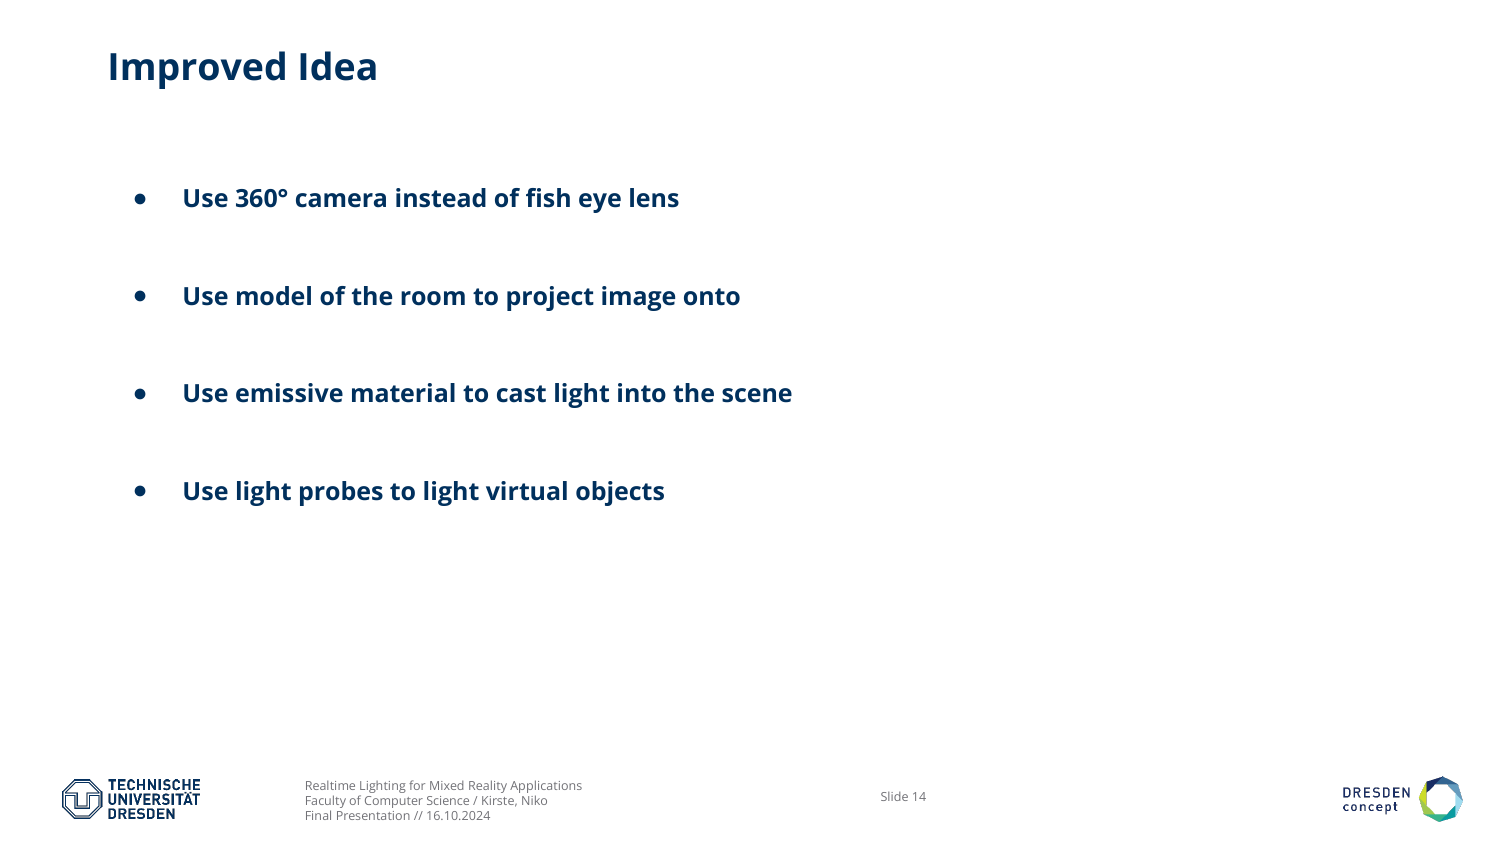

# Improved Idea
Use 360° camera instead of fish eye lens

Use model of the room to project image onto

Use emissive material to cast light into the scene

Use light probes to light virtual objects